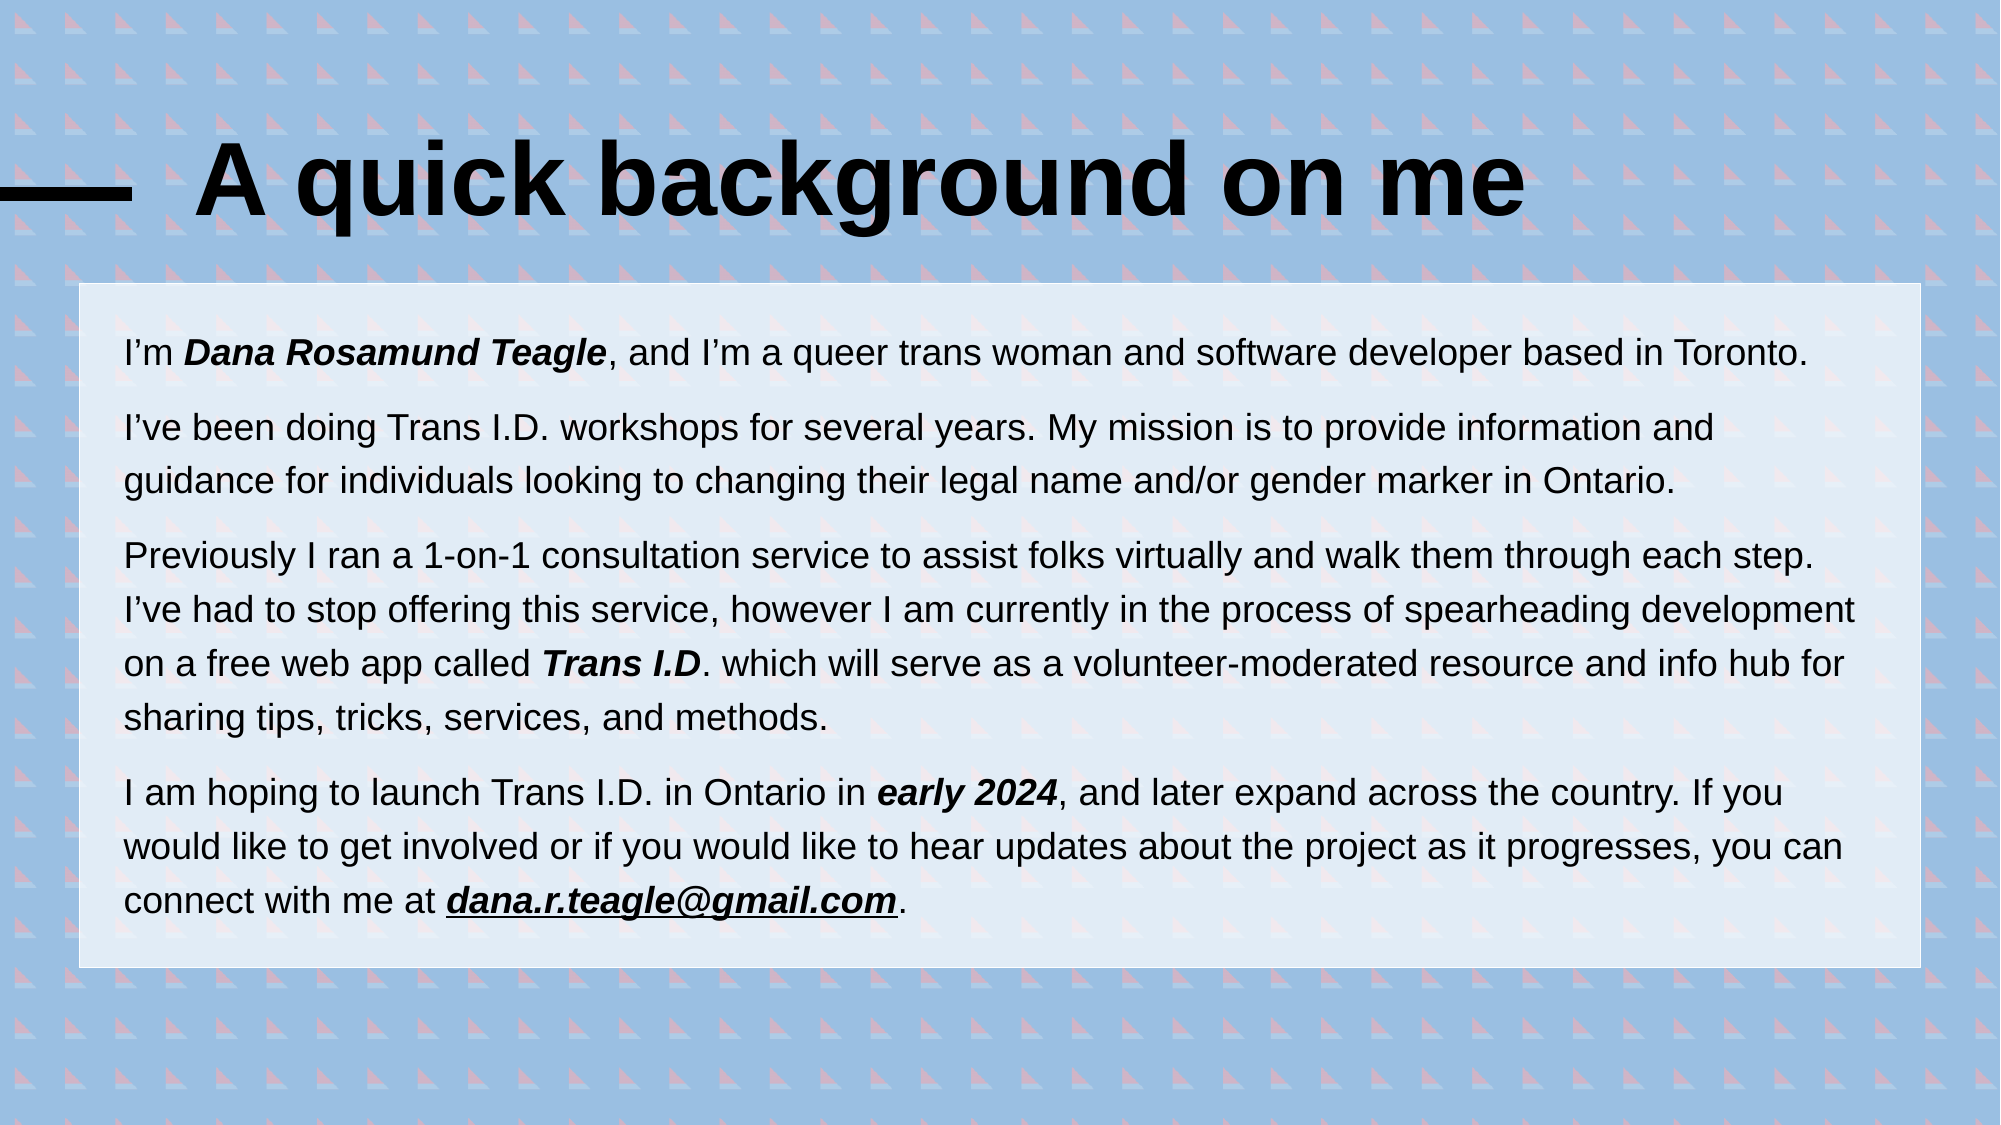

# A quick background on me

I’m Dana Rosamund Teagle, and I’m a queer trans woman and software developer based in Toronto.
I’ve been doing Trans I.D. workshops for several years. My mission is to provide information and guidance for individuals looking to changing their legal name and/or gender marker in Ontario.
Previously I ran a 1-on-1 consultation service to assist folks virtually and walk them through each step. I’ve had to stop offering this service, however I am currently in the process of spearheading development on a free web app called Trans I.D. which will serve as a volunteer-moderated resource and info hub for sharing tips, tricks, services, and methods.
I am hoping to launch Trans I.D. in Ontario in early 2024, and later expand across the country. If you would like to get involved or if you would like to hear updates about the project as it progresses, you can connect with me at dana.r.teagle@gmail.com.